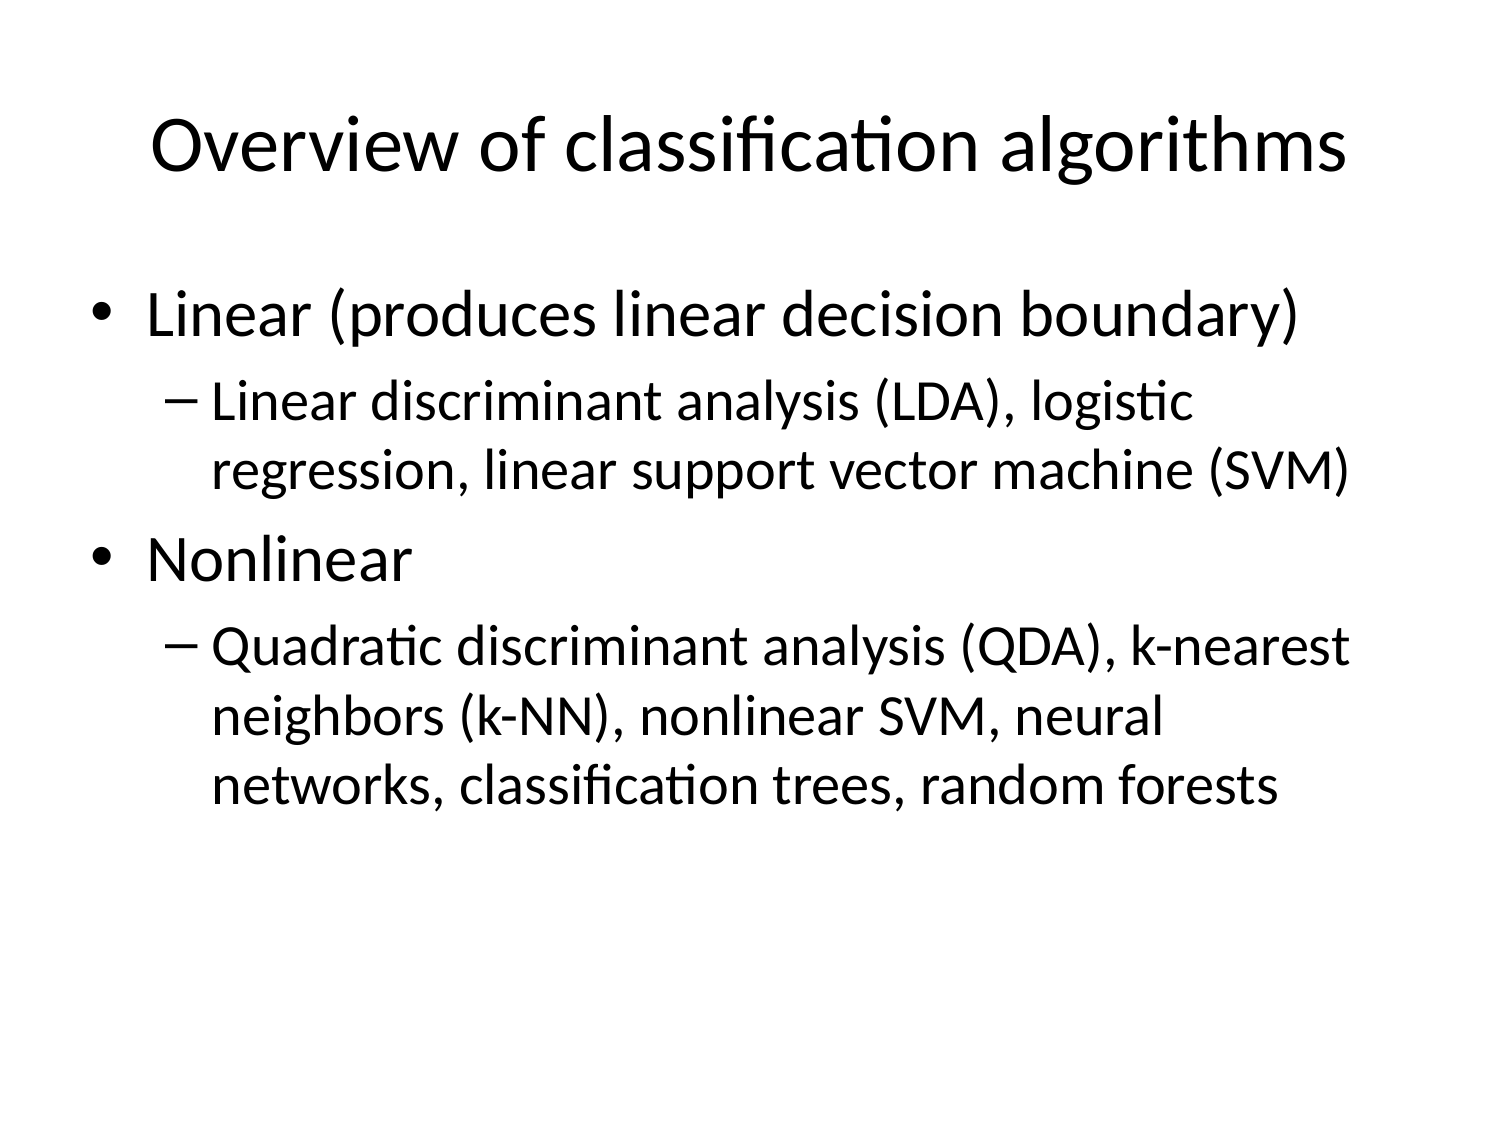

# Overview of classification algorithms
Linear (produces linear decision boundary)
Linear discriminant analysis (LDA), logistic regression, linear support vector machine (SVM)
Nonlinear
Quadratic discriminant analysis (QDA), k-nearest neighbors (k-NN), nonlinear SVM, neural networks, classification trees, random forests